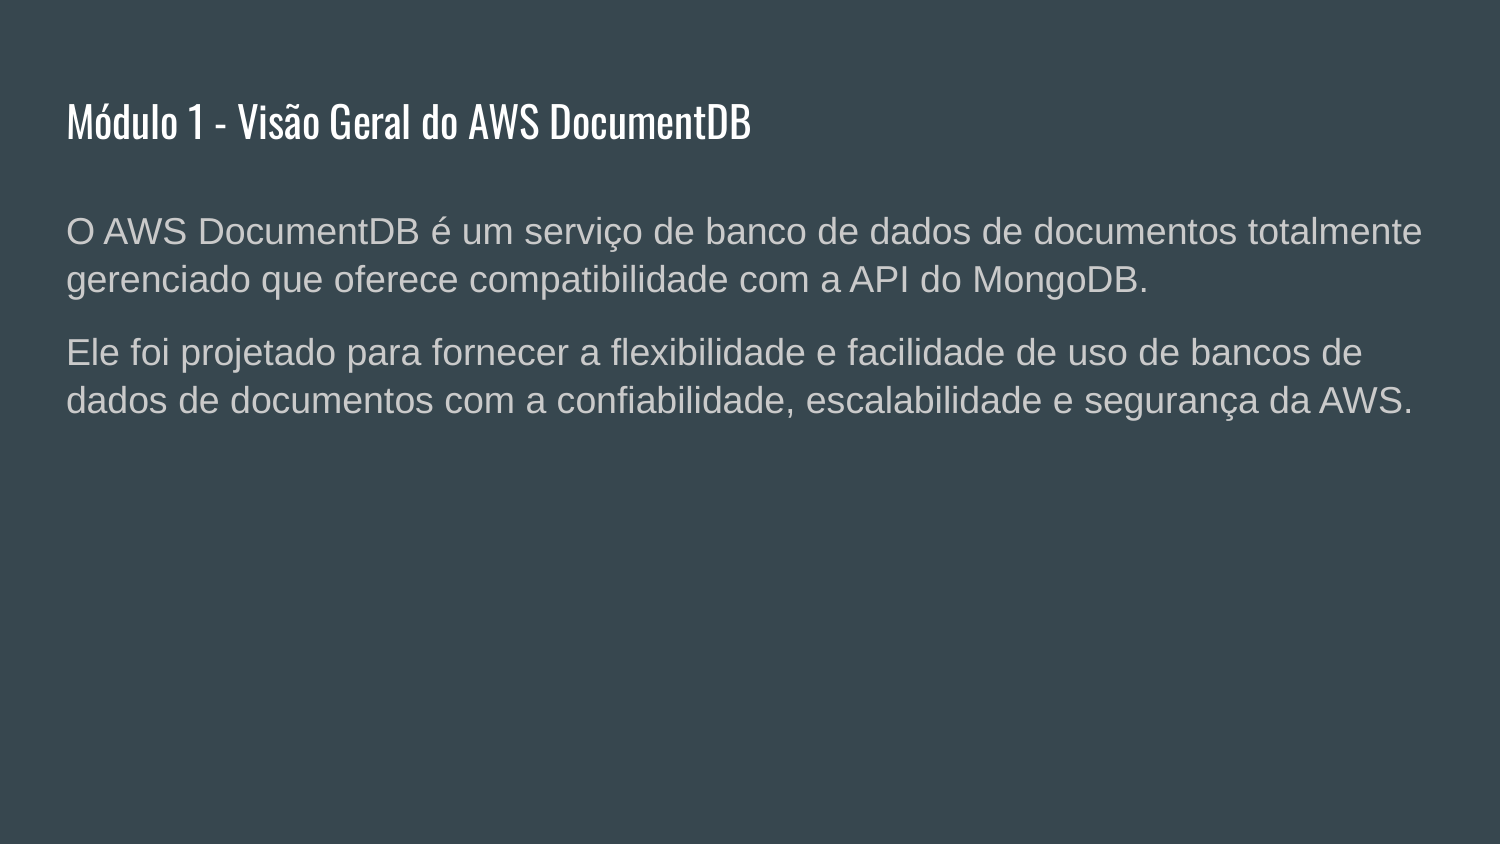

# Módulo 1 - Visão Geral do AWS DocumentDB
O AWS DocumentDB é um serviço de banco de dados de documentos totalmente gerenciado que oferece compatibilidade com a API do MongoDB.
Ele foi projetado para fornecer a flexibilidade e facilidade de uso de bancos de dados de documentos com a confiabilidade, escalabilidade e segurança da AWS.